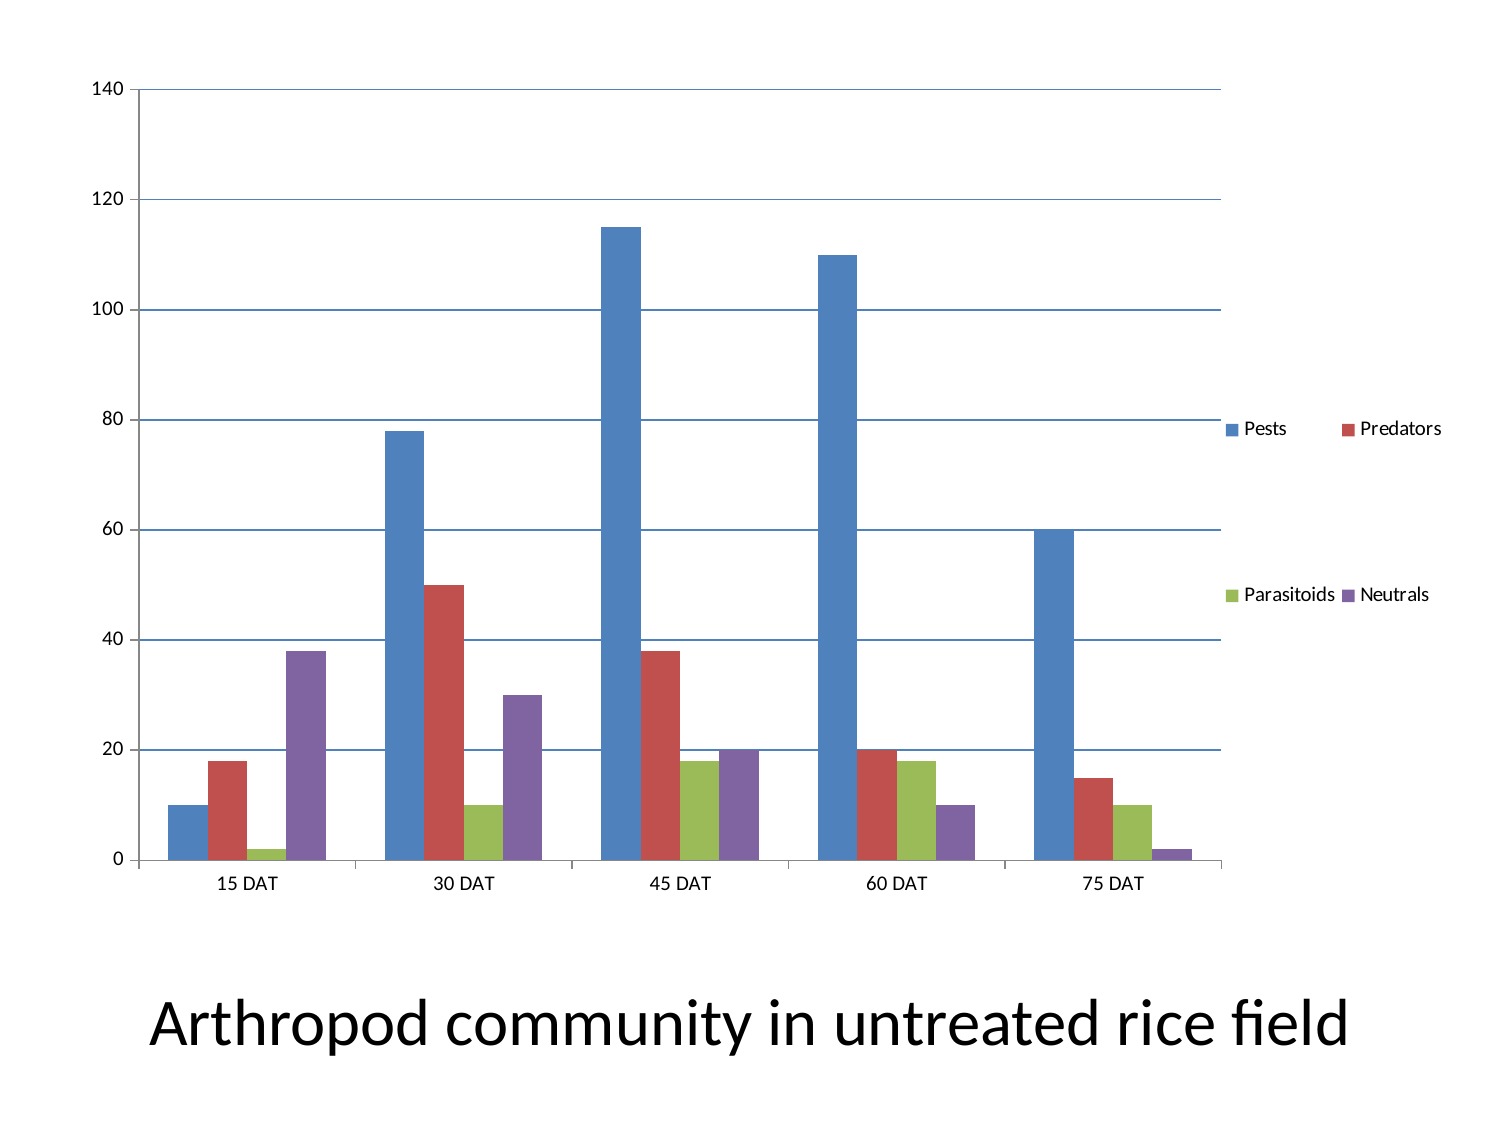

### Chart

| Category | Pests | Predators | Parasitoids | Neutrals |
|---|---|---|---|---|
| 15 DAT | 10.0 | 18.0 | 2.0 | 38.0 |
| 30 DAT | 78.0 | 50.0 | 10.0 | 30.0 |
| 45 DAT | 115.0 | 38.0 | 18.0 | 20.0 |
| 60 DAT | 110.0 | 20.0 | 18.0 | 10.0 |
| 75 DAT | 60.0 | 15.0 | 10.0 | 2.0 |
# Arthropod community in untreated rice field